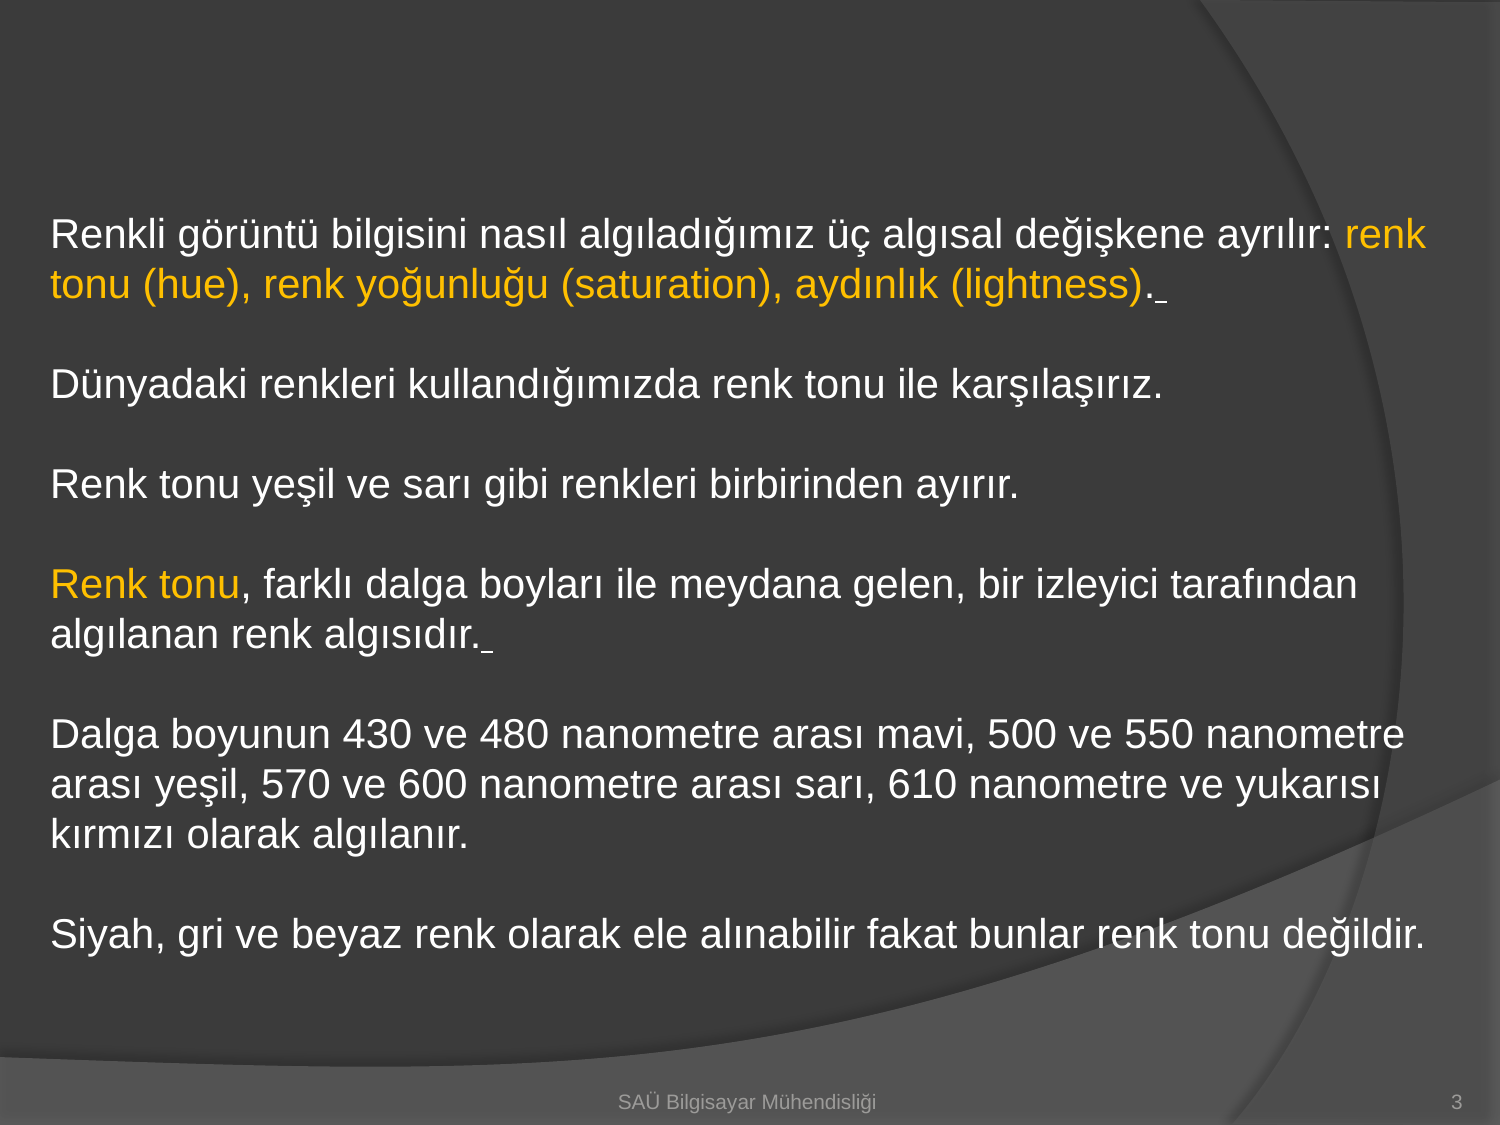

Renkli görüntü bilgisini nasıl algıladığımız üç algısal değişkene ayrılır: renk tonu (hue), renk yoğunluğu (saturation), aydınlık (lightness).

Dünyadaki renkleri kullandığımızda renk tonu ile karşılaşırız.

Renk tonu yeşil ve sarı gibi renkleri birbirinden ayırır.

Renk tonu, farklı dalga boyları ile meydana gelen, bir izleyici tarafından algılanan renk algısıdır.

Dalga boyunun 430 ve 480 nanometre arası mavi, 500 ve 550 nanometre arası yeşil, 570 ve 600 nanometre arası sarı, 610 nanometre ve yukarısı kırmızı olarak algılanır.

Siyah, gri ve beyaz renk olarak ele alınabilir fakat bunlar renk tonu değildir.

SAÜ Bilgisayar Mühendisliği
3